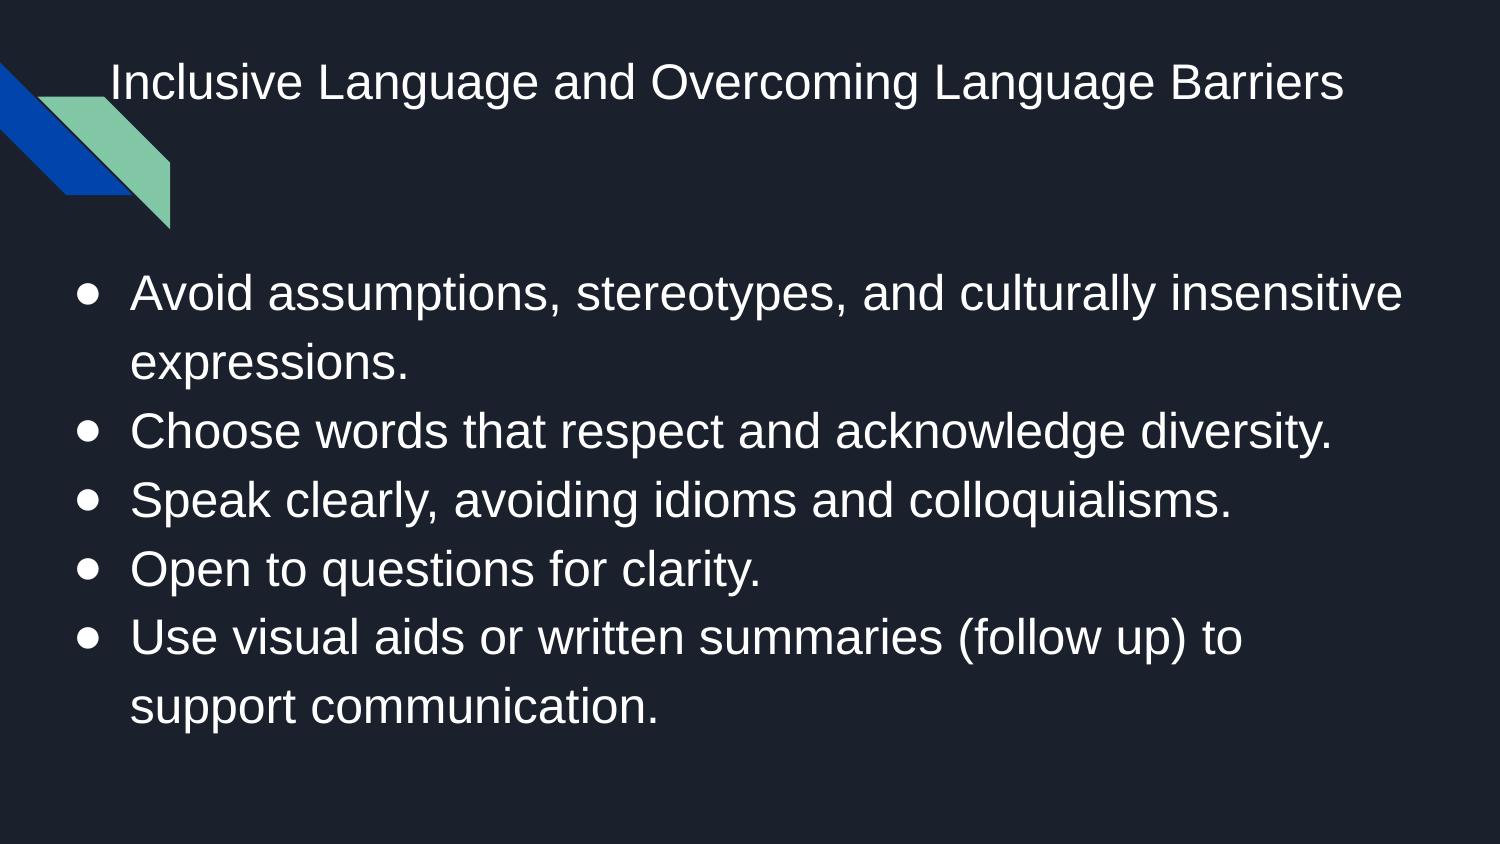

# Inclusive Language and Overcoming Language Barriers
Avoid assumptions, stereotypes, and culturally insensitive expressions.
Choose words that respect and acknowledge diversity.
Speak clearly, avoiding idioms and colloquialisms.
Open to questions for clarity.
Use visual aids or written summaries (follow up) to support communication.